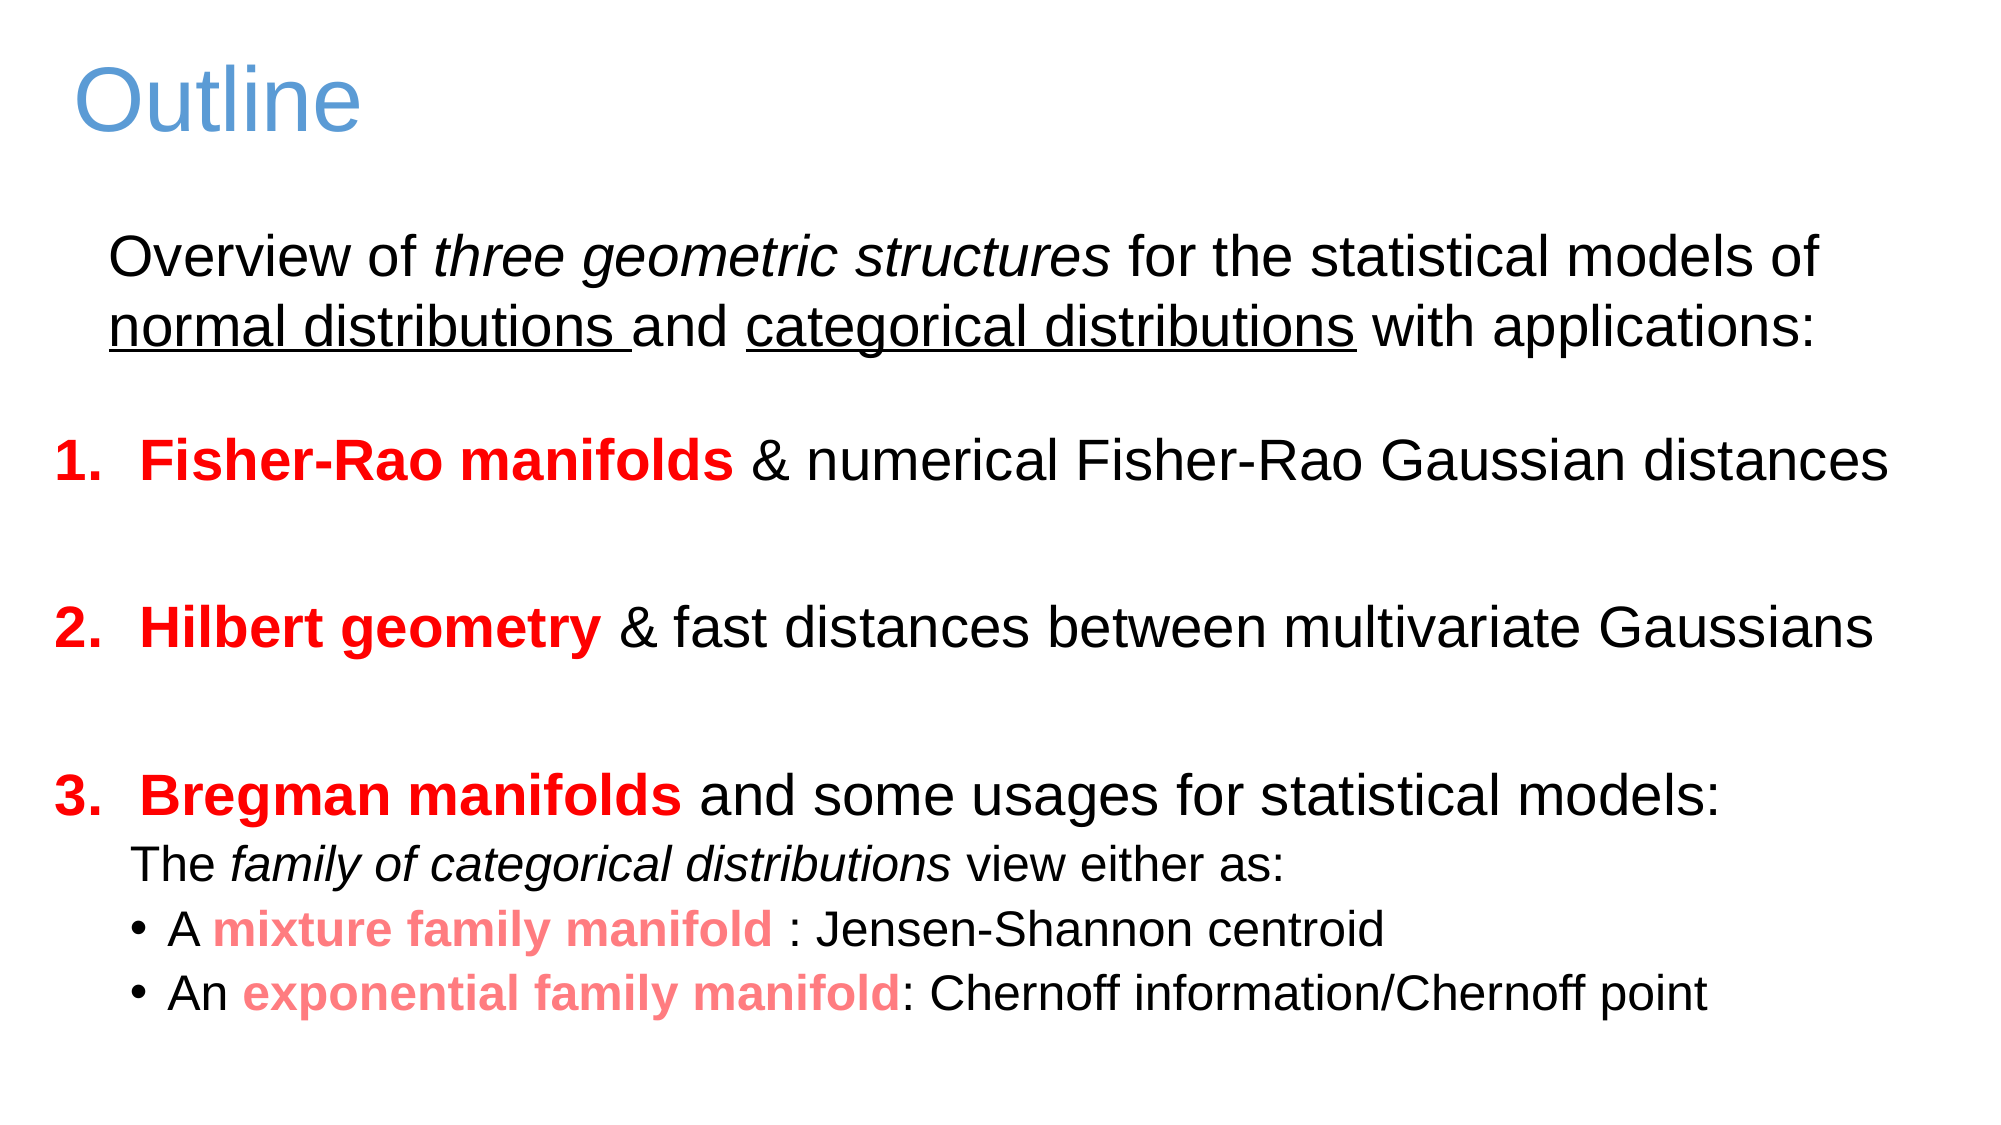

# Outline
Overview of three geometric structures for the statistical models of
normal distributions and categorical distributions with applications:
Fisher-Rao manifolds & numerical Fisher-Rao Gaussian distances

Hilbert geometry & fast distances between multivariate Gaussians

Bregman manifolds and some usages for statistical models:
The family of categorical distributions view either as:
A mixture family manifold : Jensen-Shannon centroid
An exponential family manifold: Chernoff information/Chernoff point